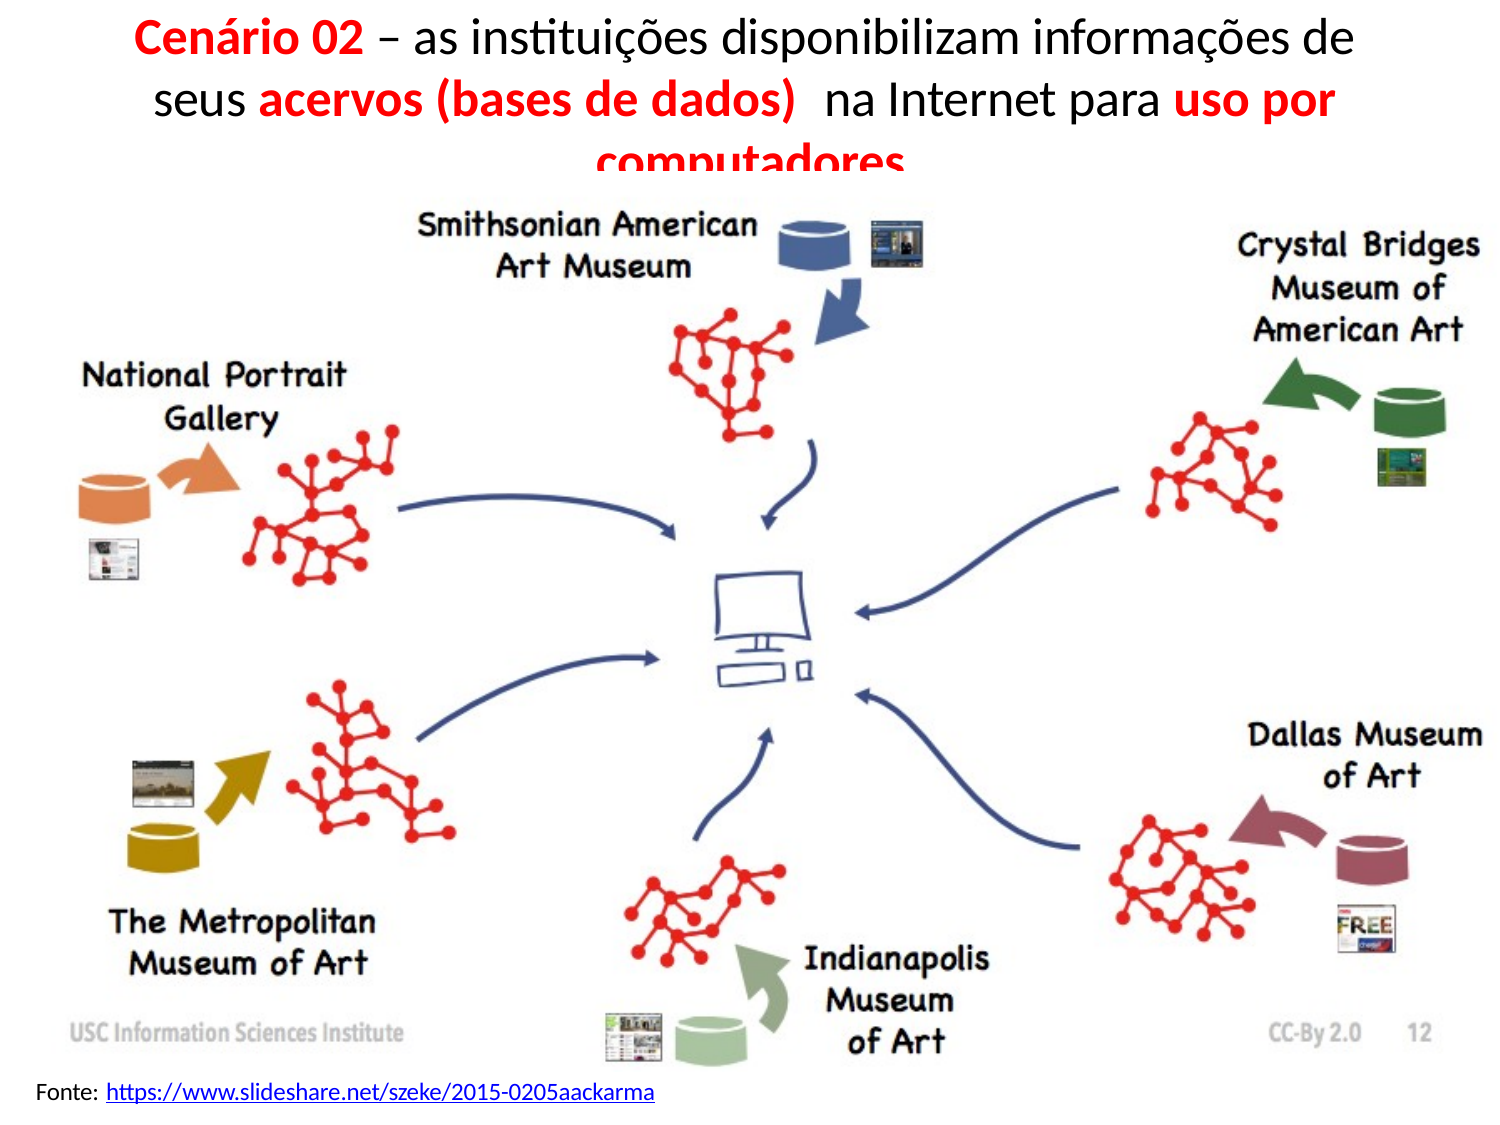

# Cenário 02 – as instituições disponibilizam informações de  seus acervos (bases de dados)	na Internet para uso por  computadores

Fonte: https://www.slideshare.net/szeke/2015-0205aackarma